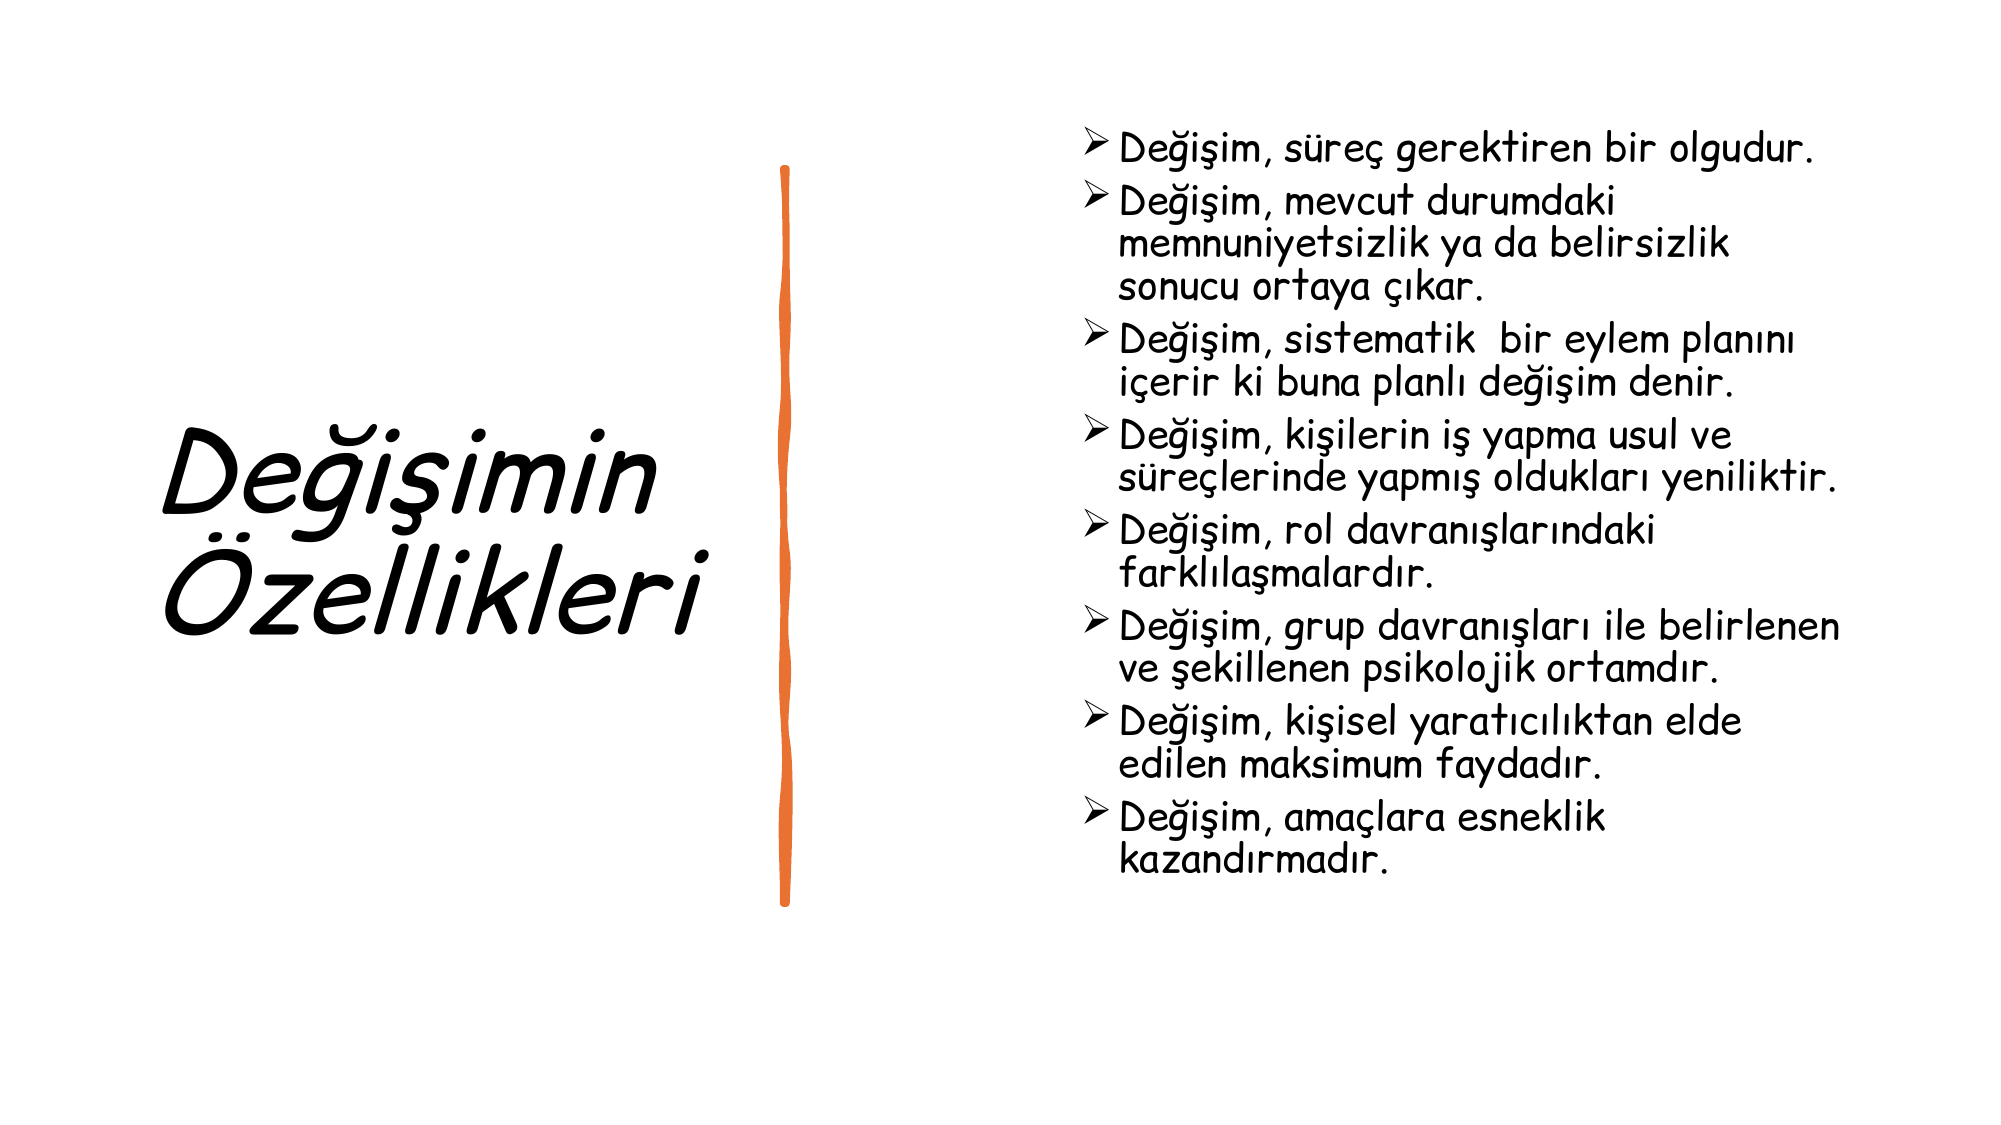

Değişimin Özellikleri
Değişim, süreç gerektiren bir olgudur.
Değişim, mevcut durumdaki memnuniyetsizlik ya da belirsizlik sonucu ortaya çıkar.
Değişim, sistematik  bir eylem planını içerir ki buna planlı değişim denir.
Değişim, kişilerin iş yapma usul ve süreçlerinde yapmış oldukları yeniliktir.
Değişim, rol davranışlarındaki farklılaşmalardır.
Değişim, grup davranışları ile belirlenen ve şekillenen psikolojik ortamdır.
Değişim, kişisel yaratıcılıktan elde edilen maksimum faydadır.
Değişim, amaçlara esneklik kazandırmadır.